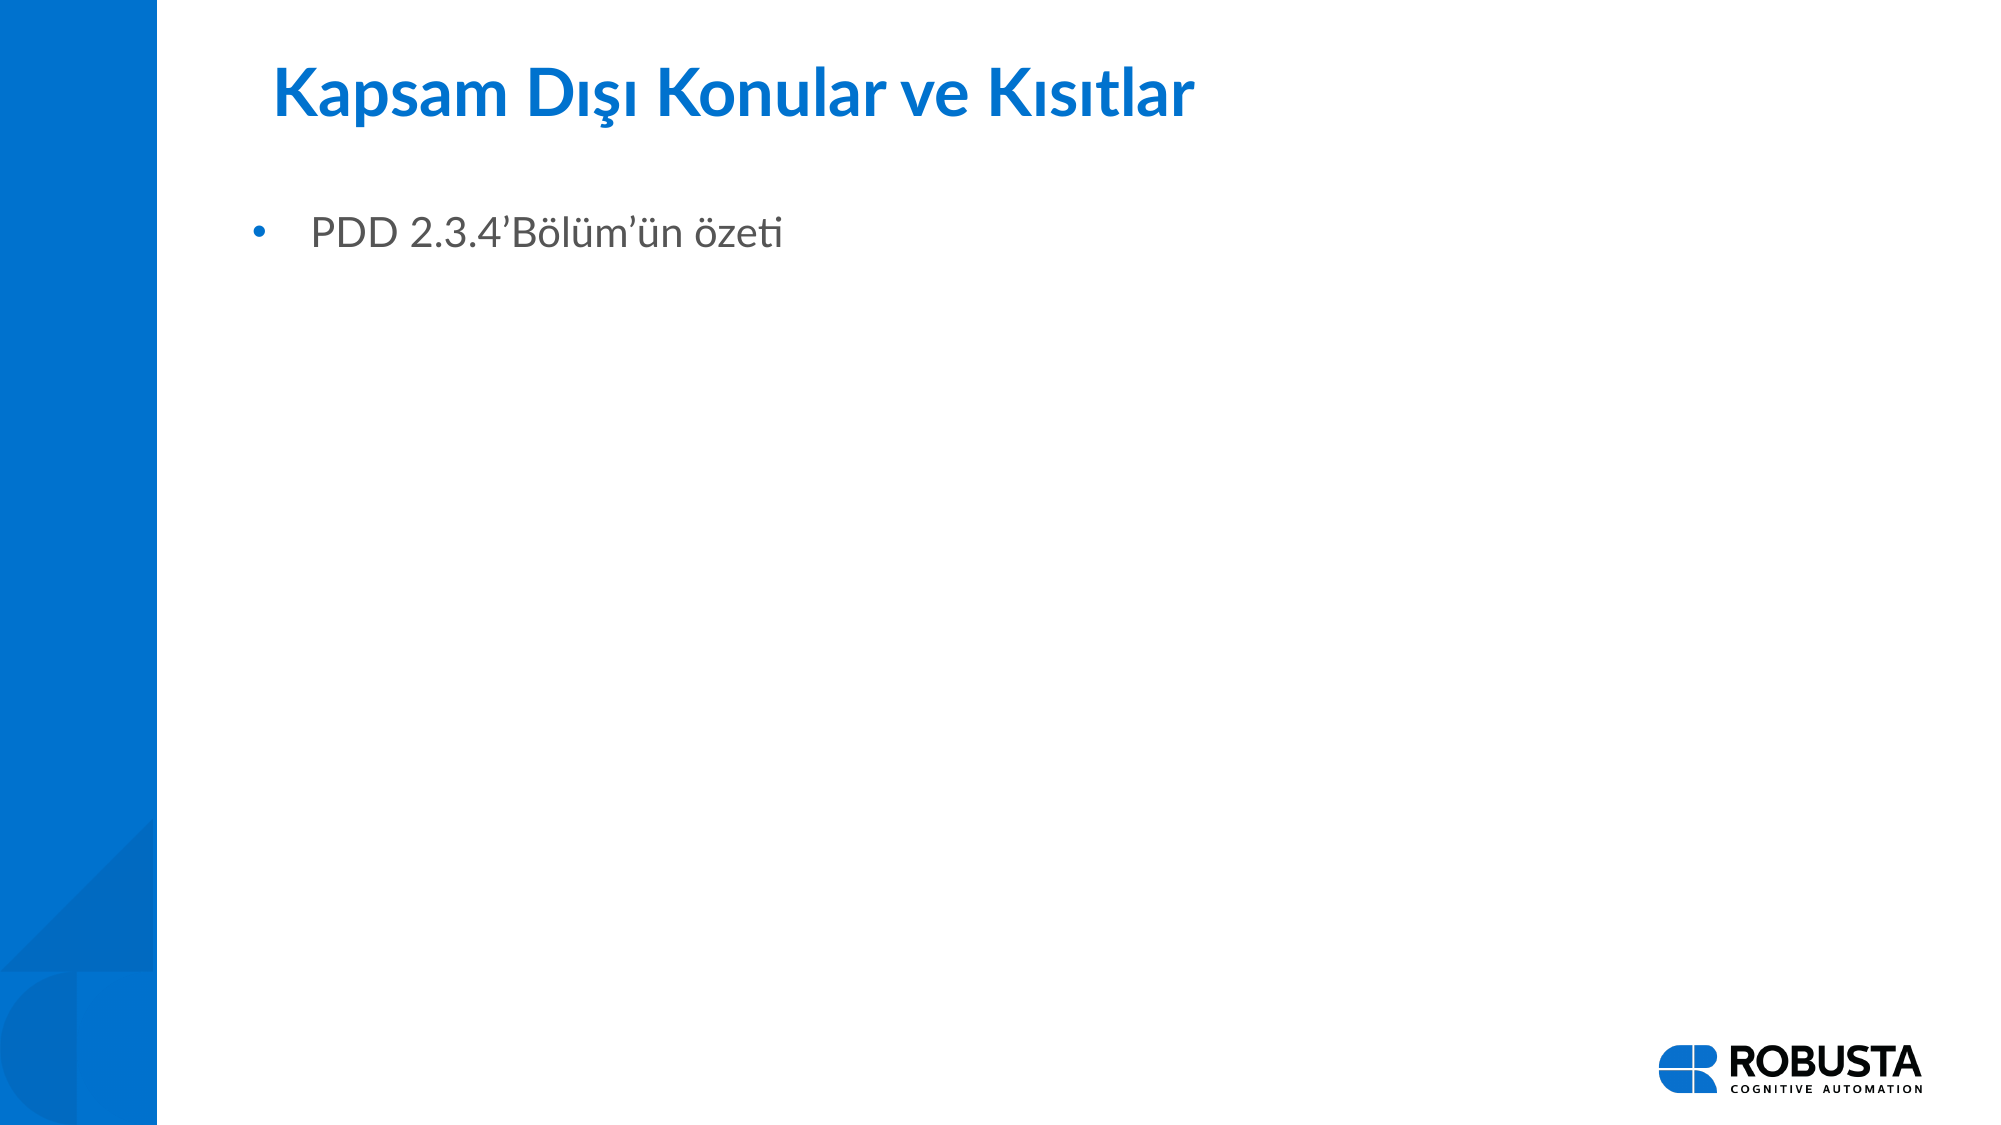

# Kapsam Dışı Konular ve Kısıtlar
PDD 2.3.4’Bölüm’ün özeti